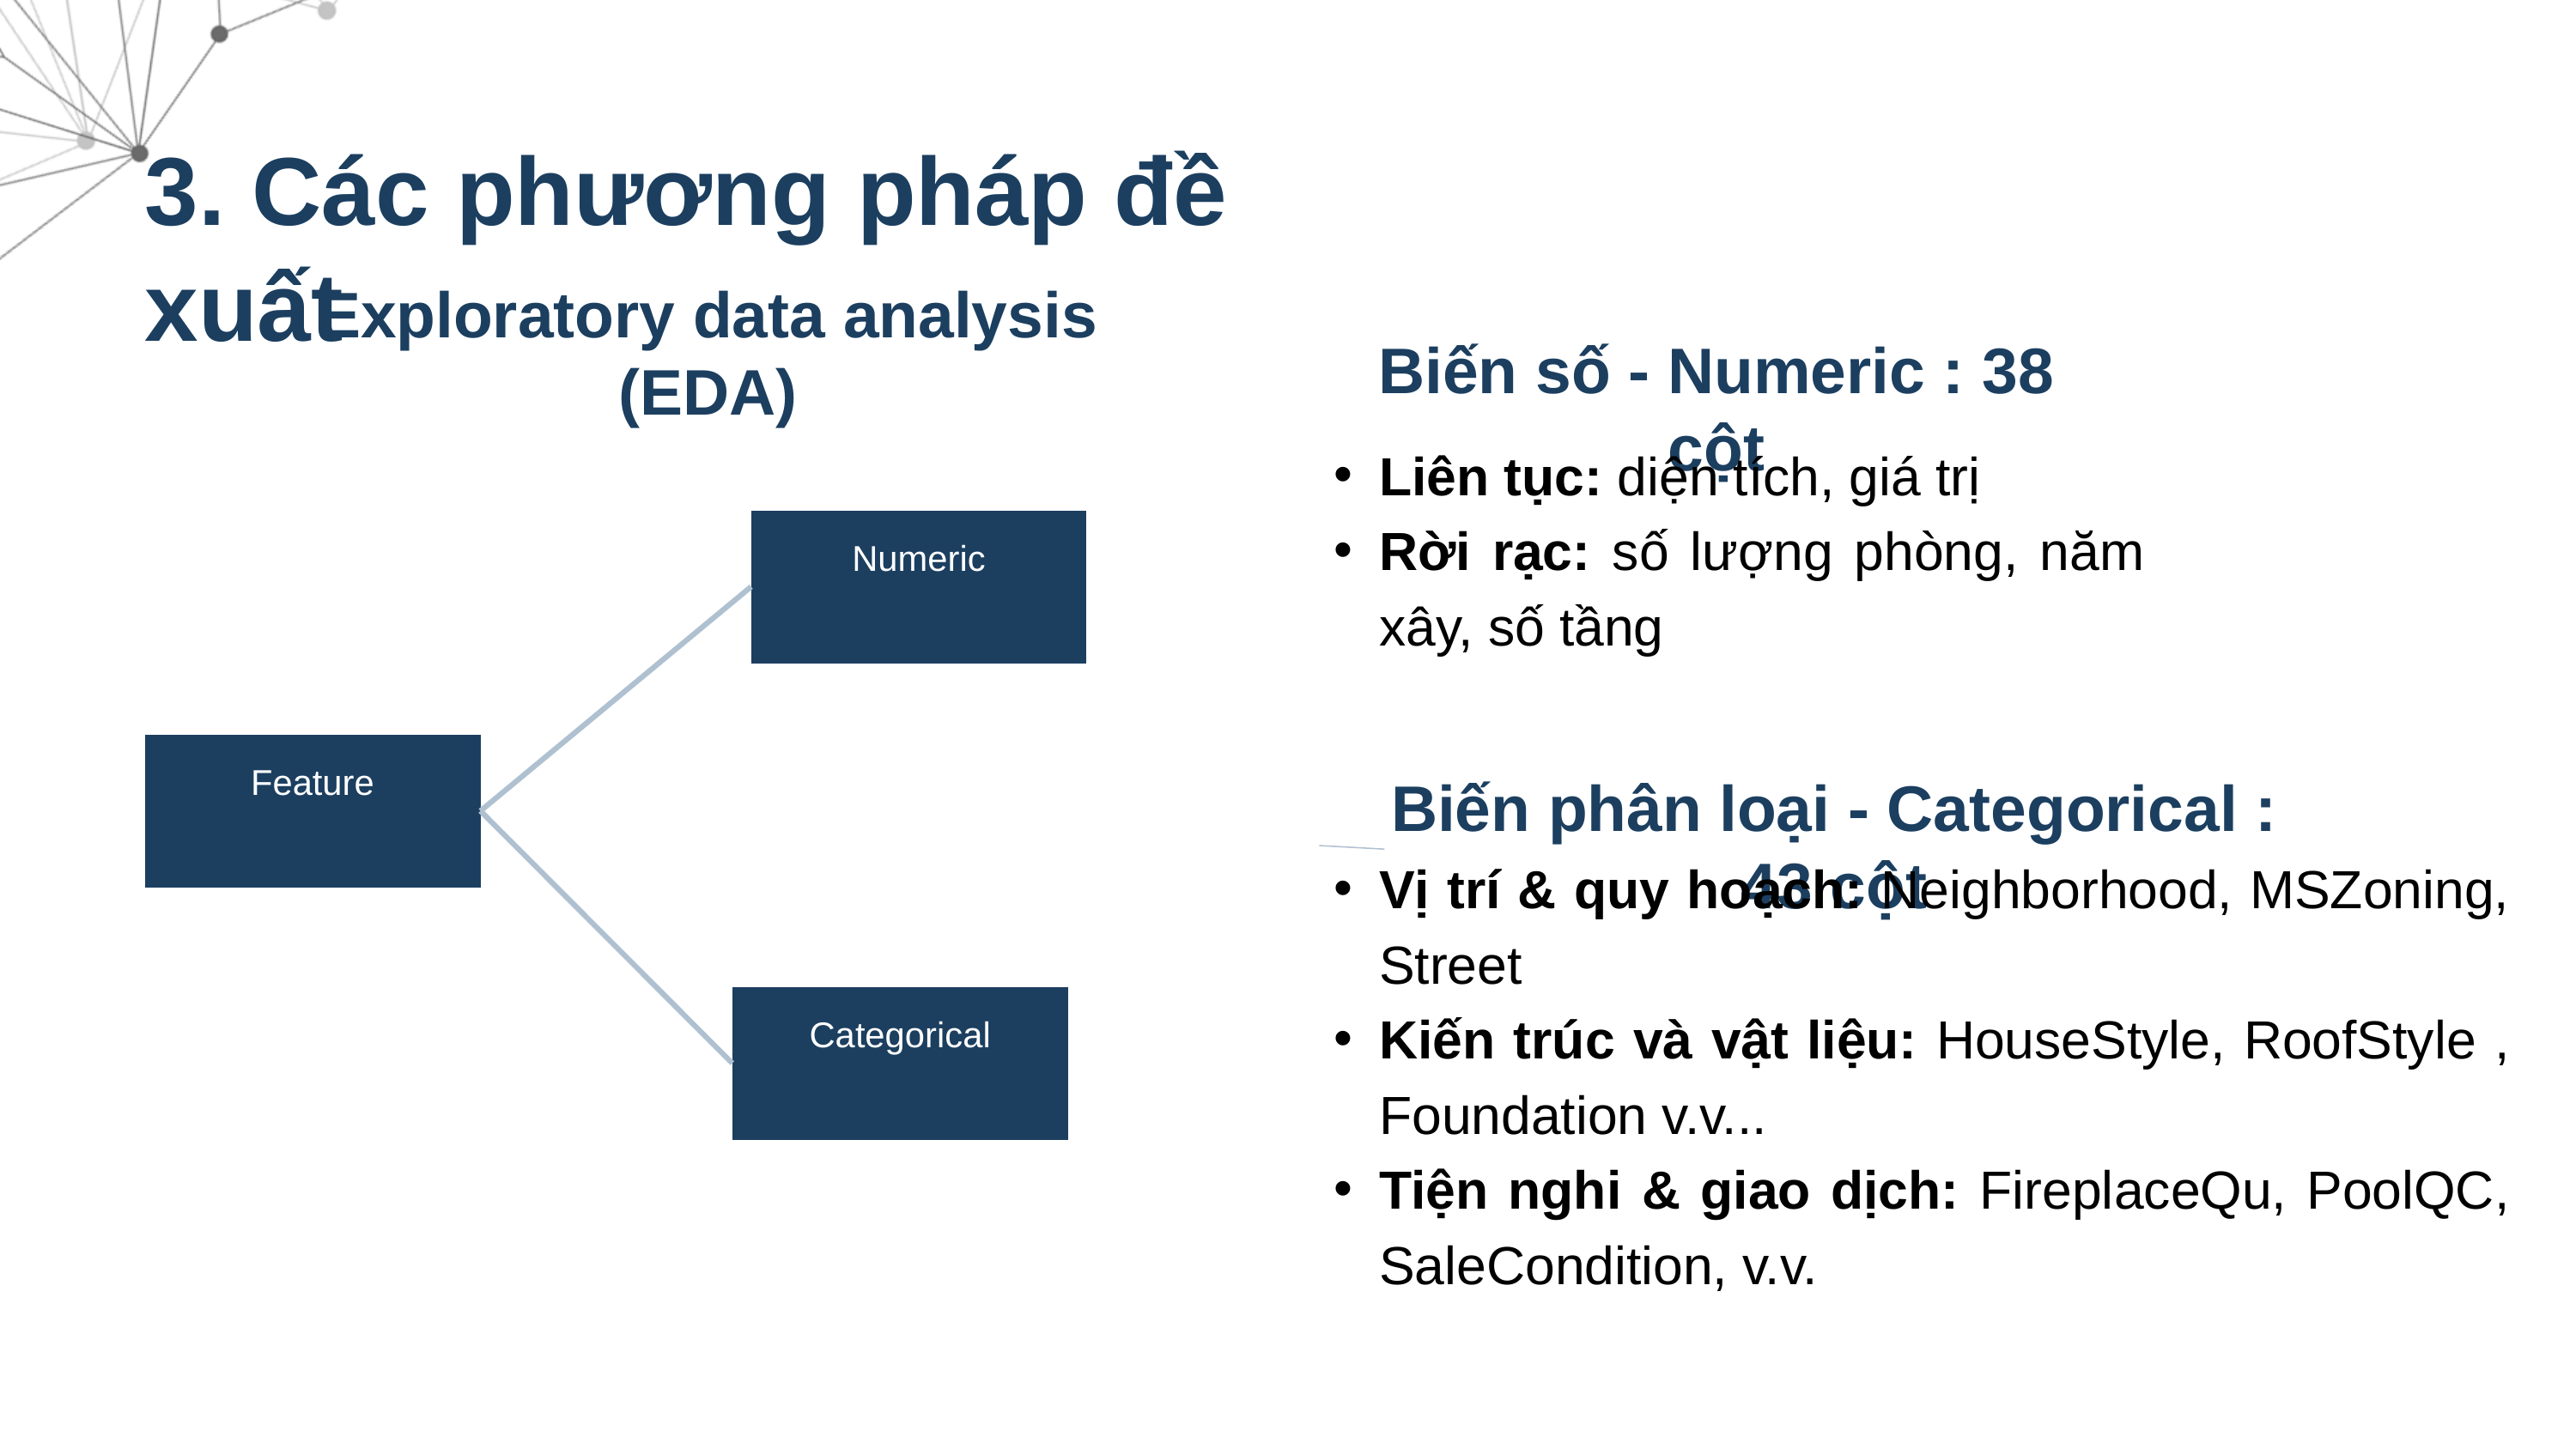

3. Các phương pháp đề xuất
Exploratory data analysis (EDA)
Biến số - Numeric : 38 cột
Liên tục: diện tích, giá trị
Rời rạc: số lượng phòng, năm xây, số tầng

Numeric

Feature
Biến phân loại - Categorical : 43 cột

Vị trí & quy hoạch: Neighborhood, MSZoning, Street
Kiến trúc và vật liệu: HouseStyle, RoofStyle , Foundation v.v...
Tiện nghi & giao dịch: FireplaceQu, PoolQC, SaleCondition, v.v.

Categorical